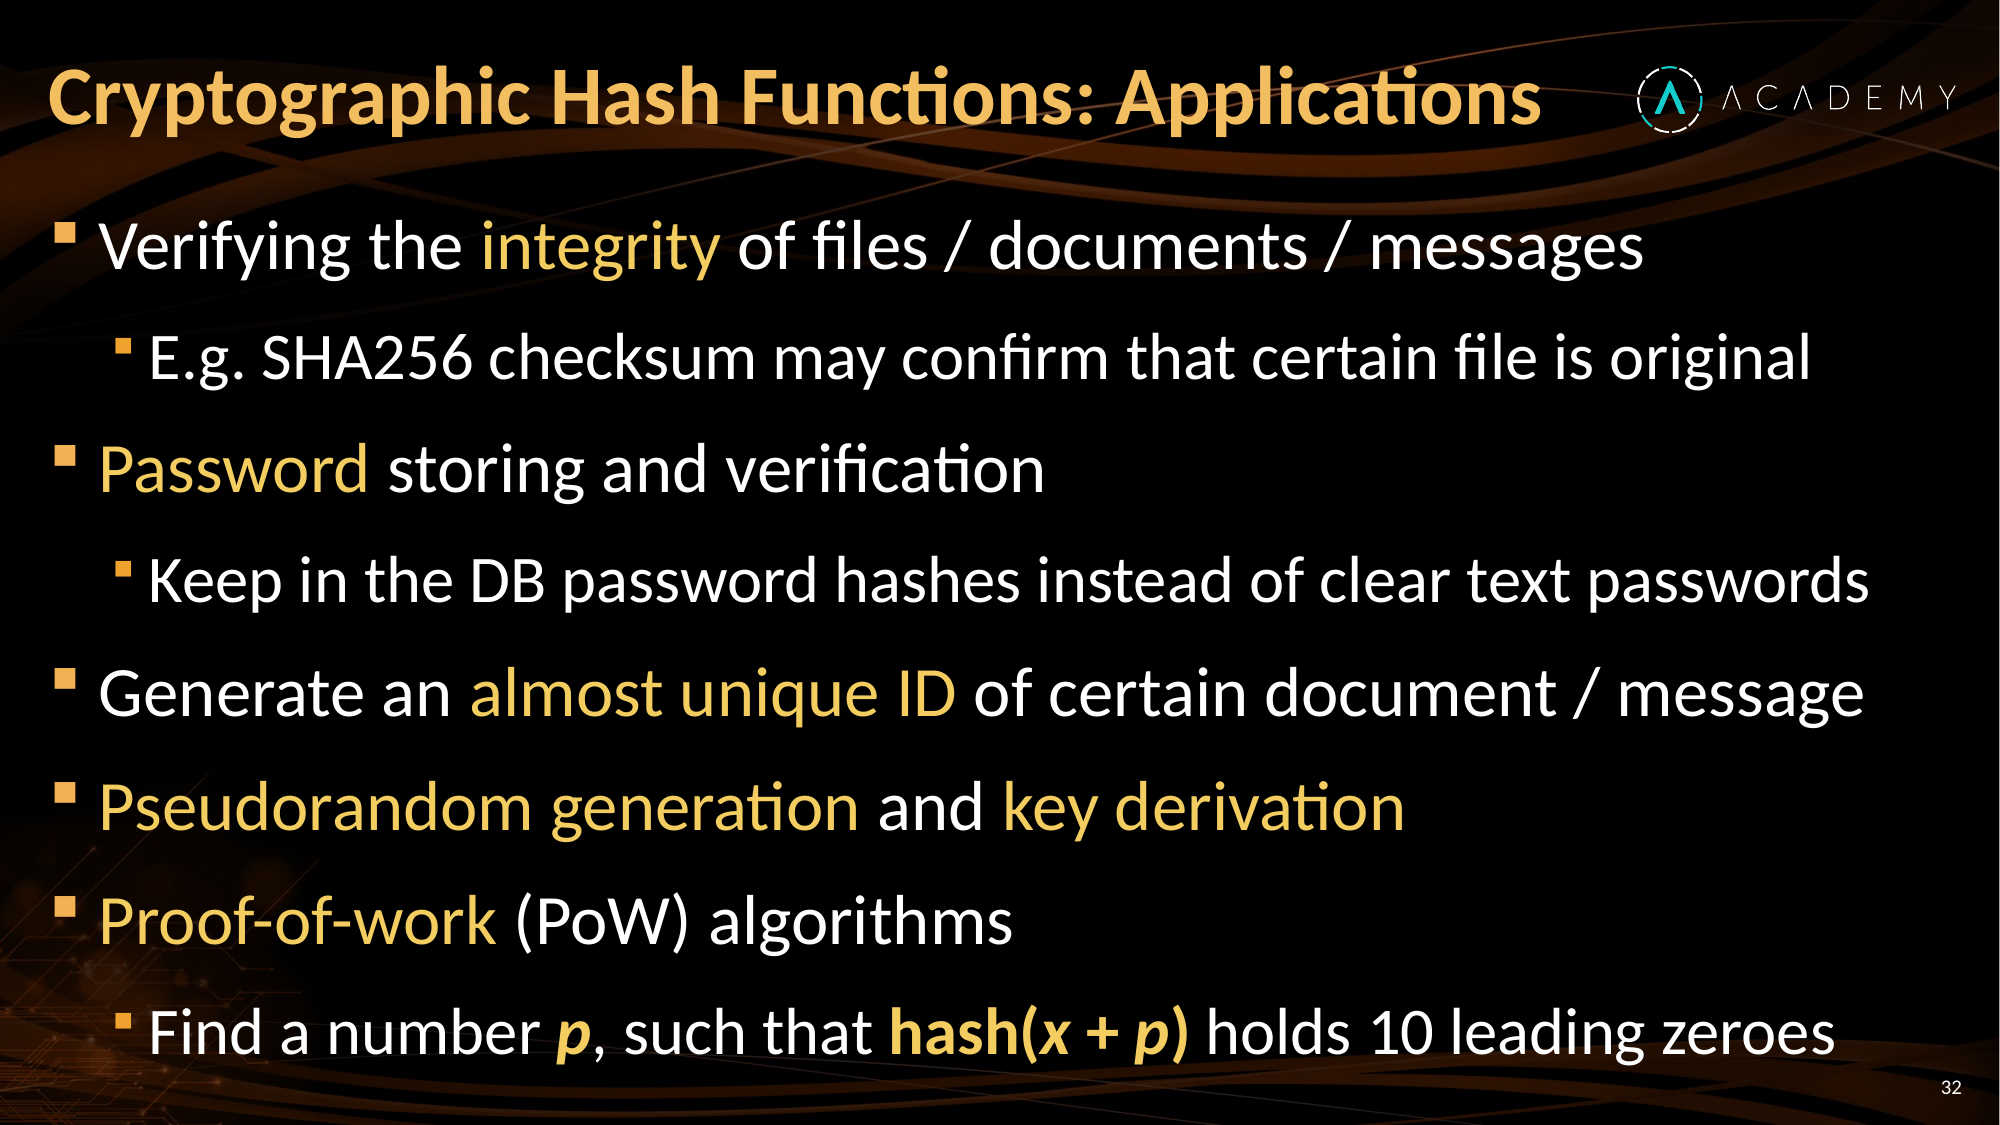

# Cryptographic Hash Functions: Applications
Verifying the integrity of files / documents / messages
E.g. SHA256 checksum may confirm that certain file is original
Password storing and verification
Keep in the DB password hashes instead of clear text passwords
Generate an almost unique ID of certain document / message
Pseudorandom generation and key derivation
Proof-of-work (PoW) algorithms
Find a number p, such that hash(x + p) holds 10 leading zeroes
32